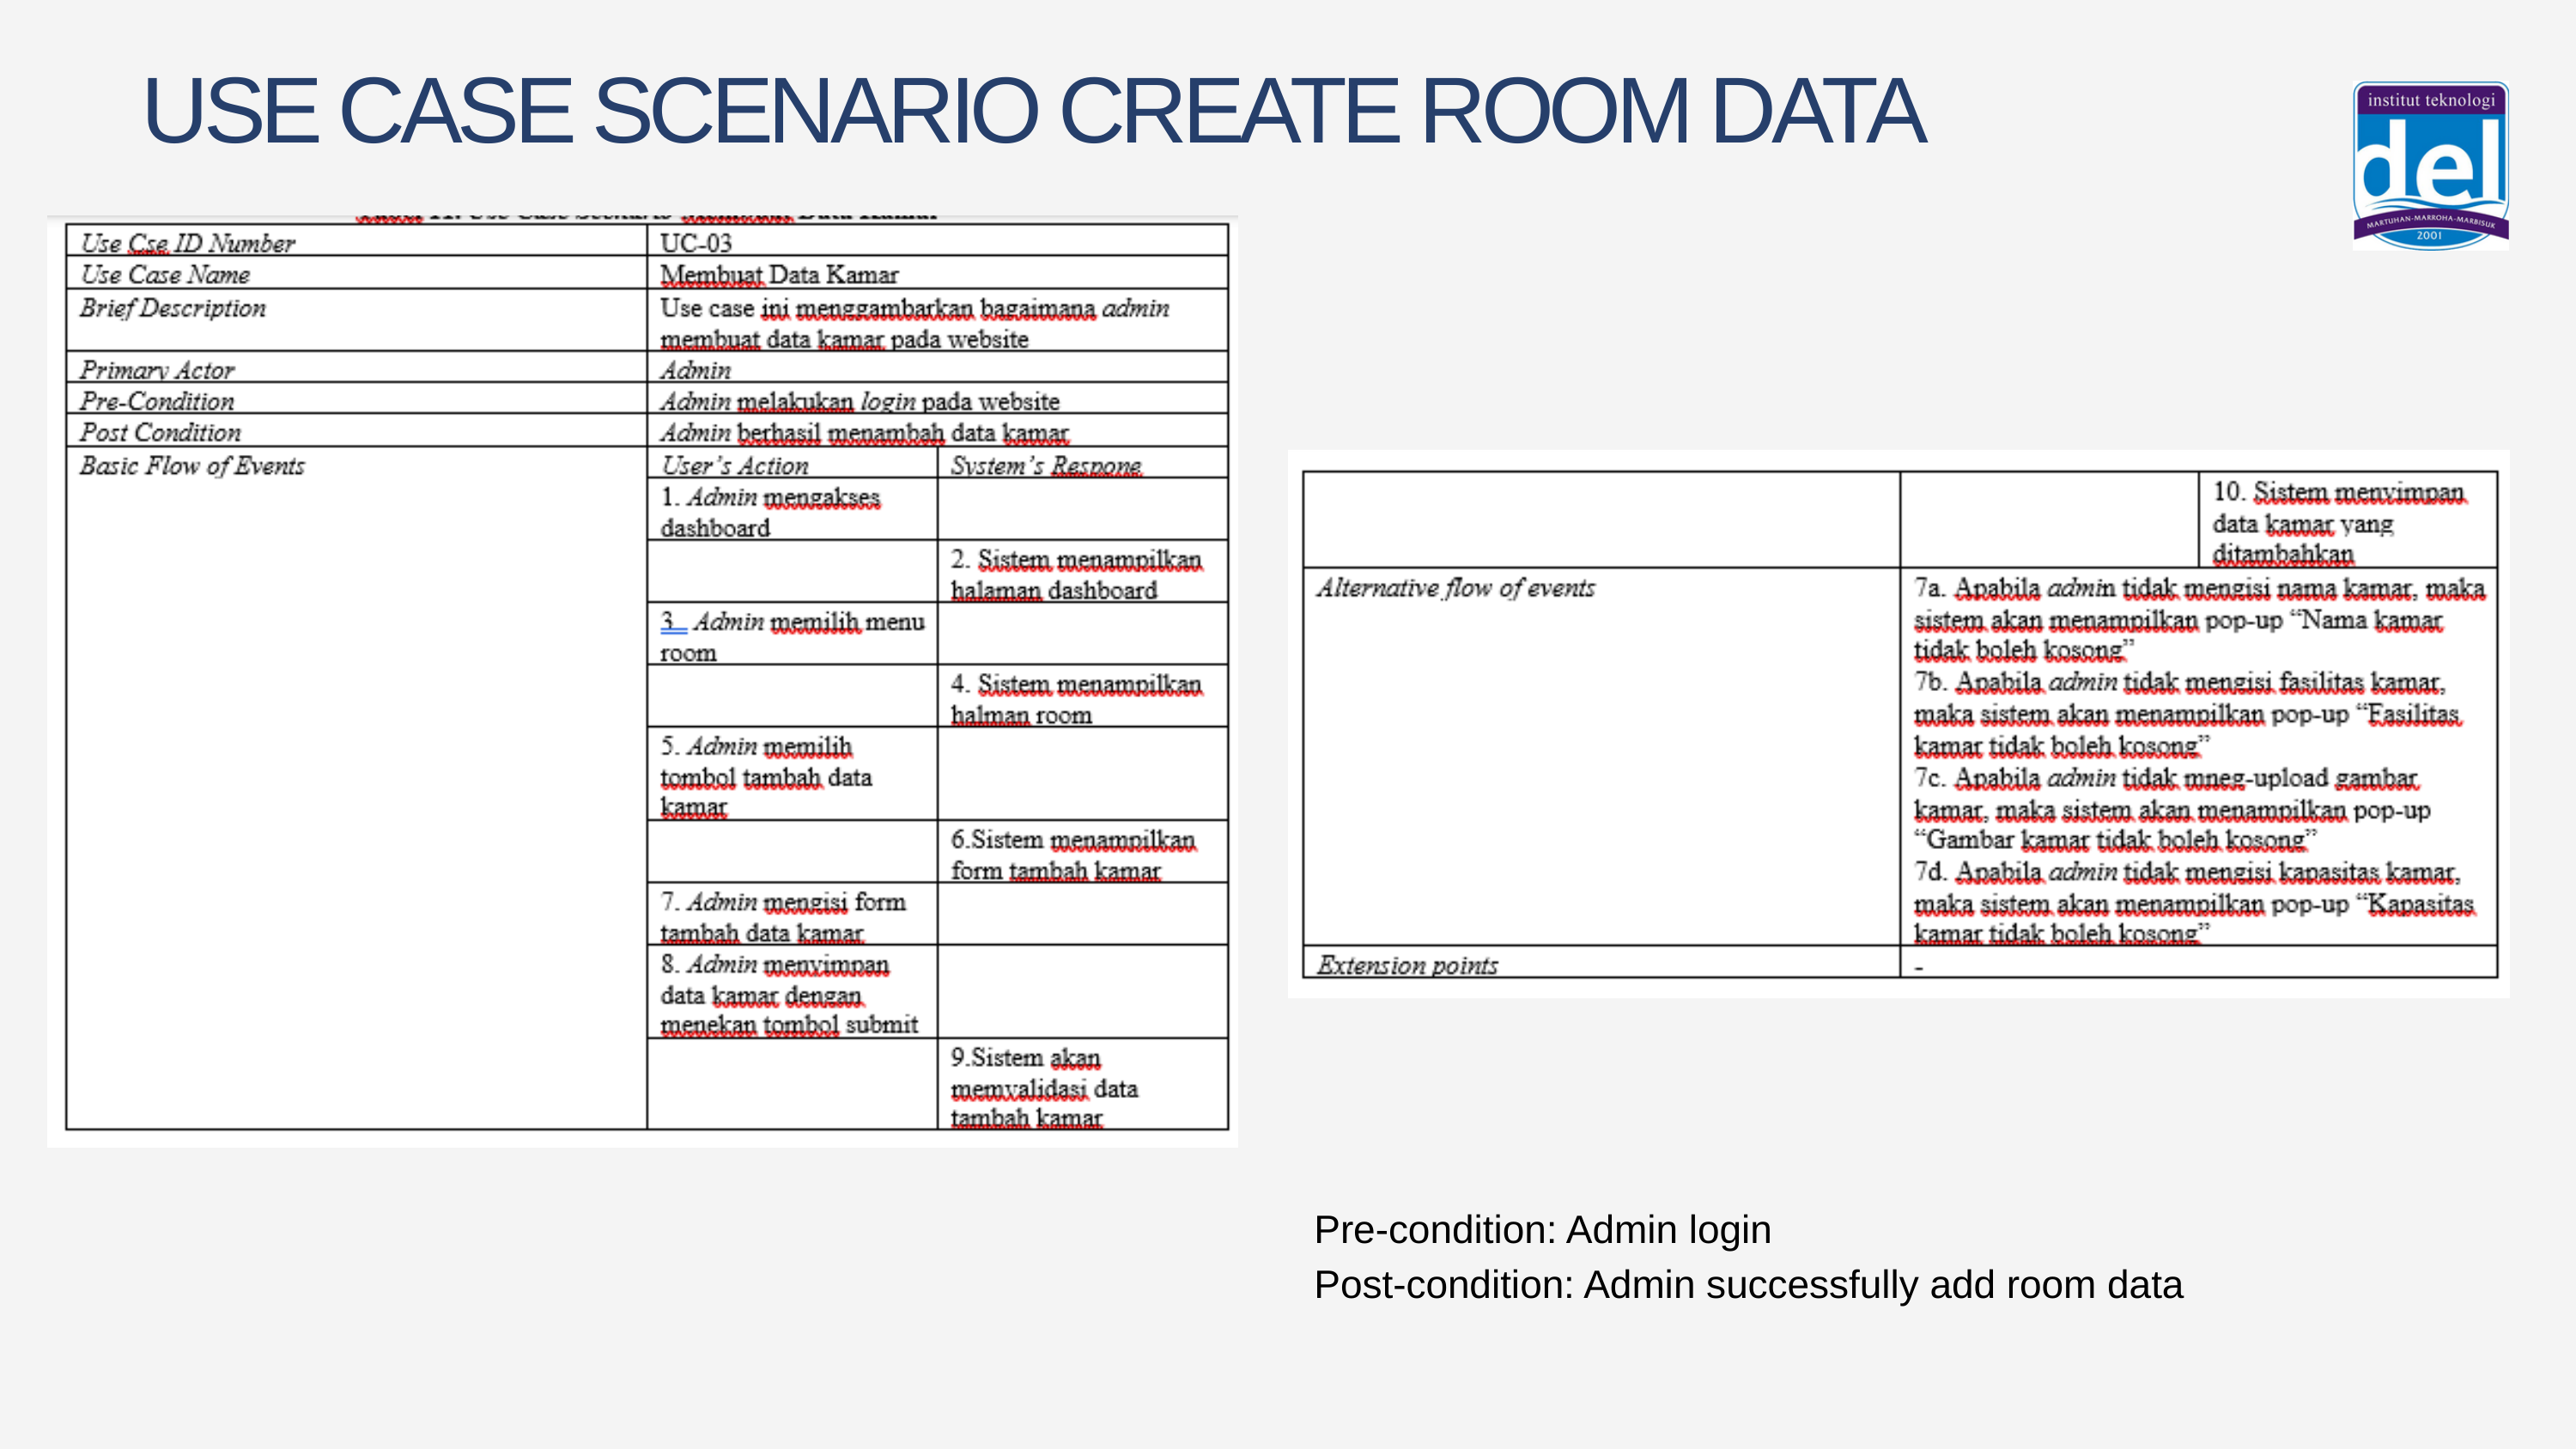

USE CASE SCENARIO CREATE ROOM DATA

Pre-condition: Admin login
Post-condition: Admin successfully add room data